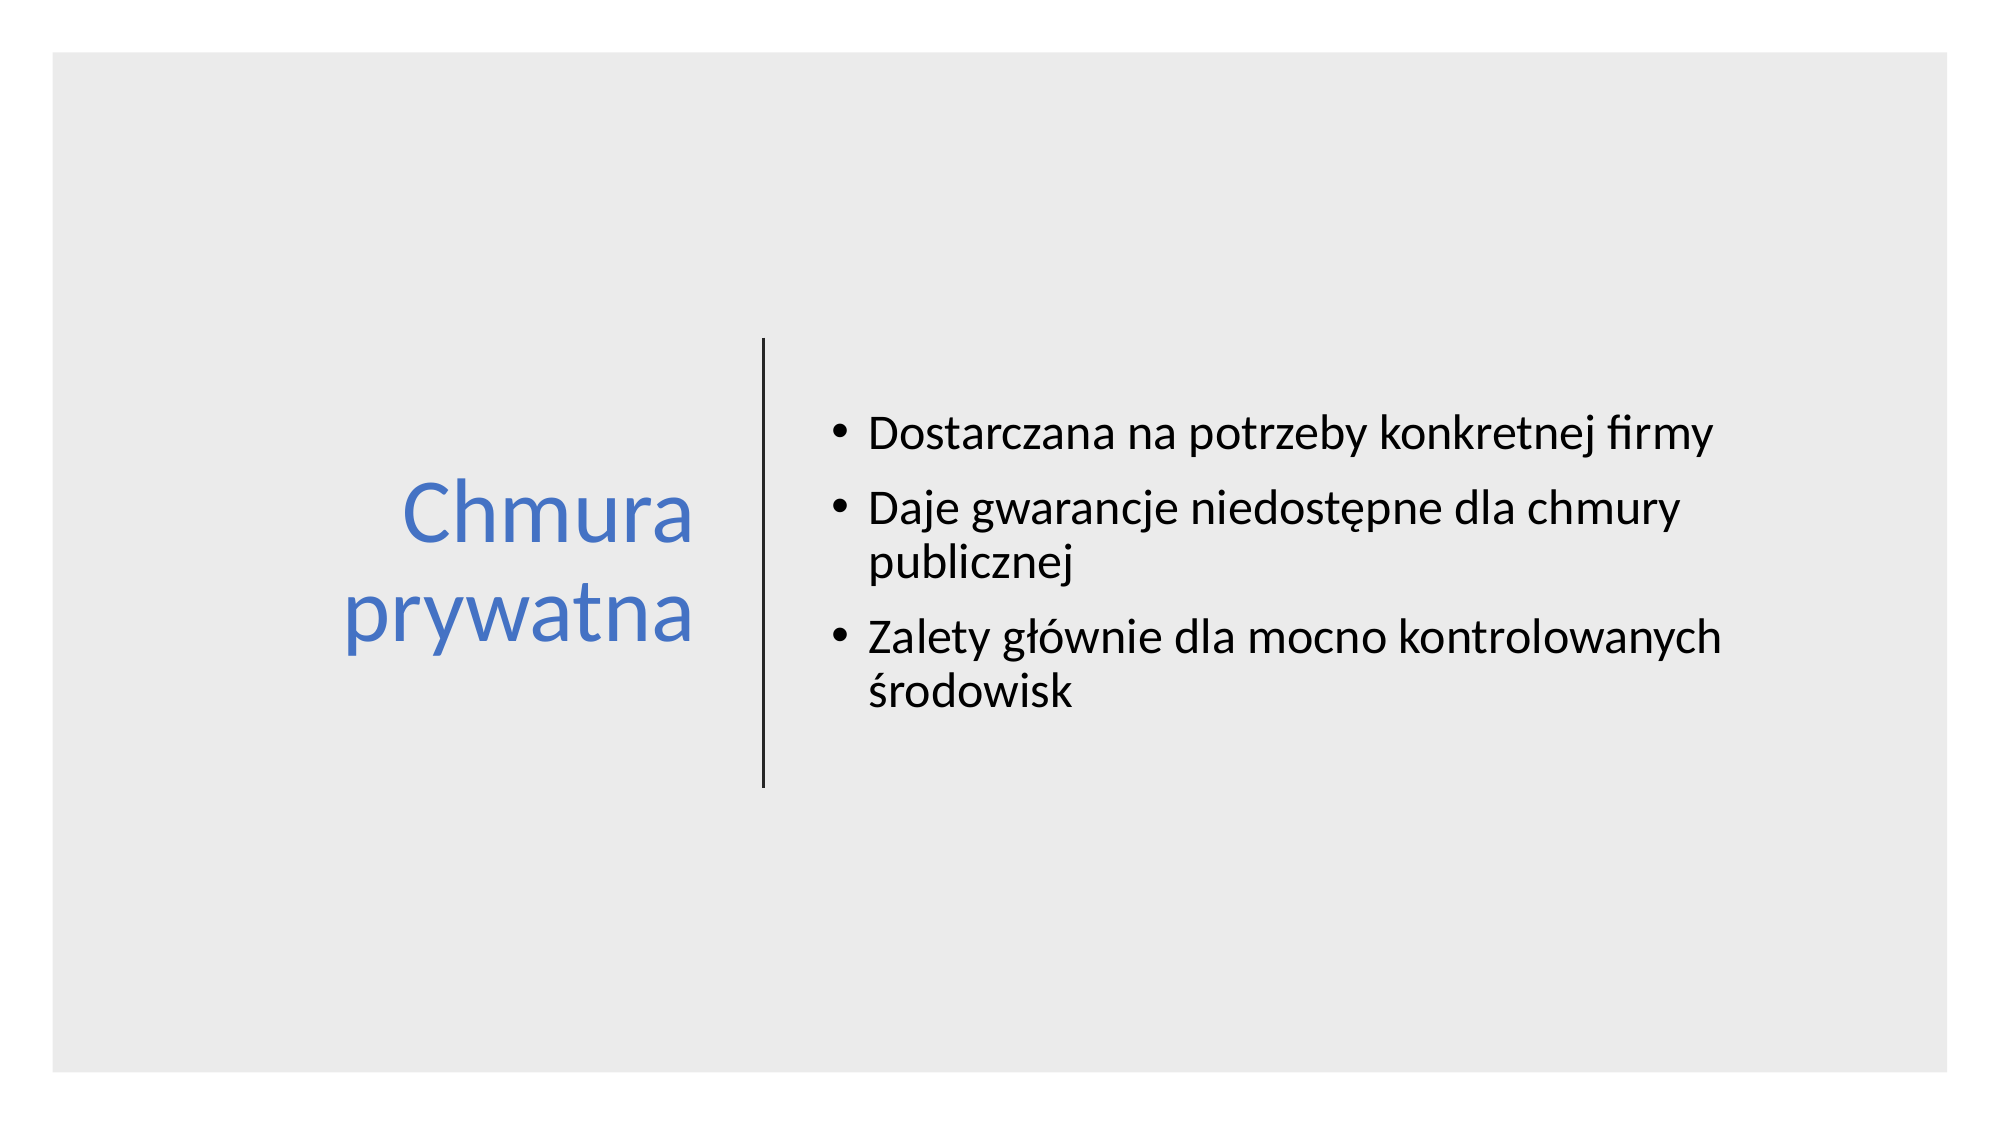

# Chmura prywatna
Dostarczana na potrzeby konkretnej firmy
Daje gwarancje niedostępne dla chmury publicznej
Zalety głównie dla mocno kontrolowanych środowisk